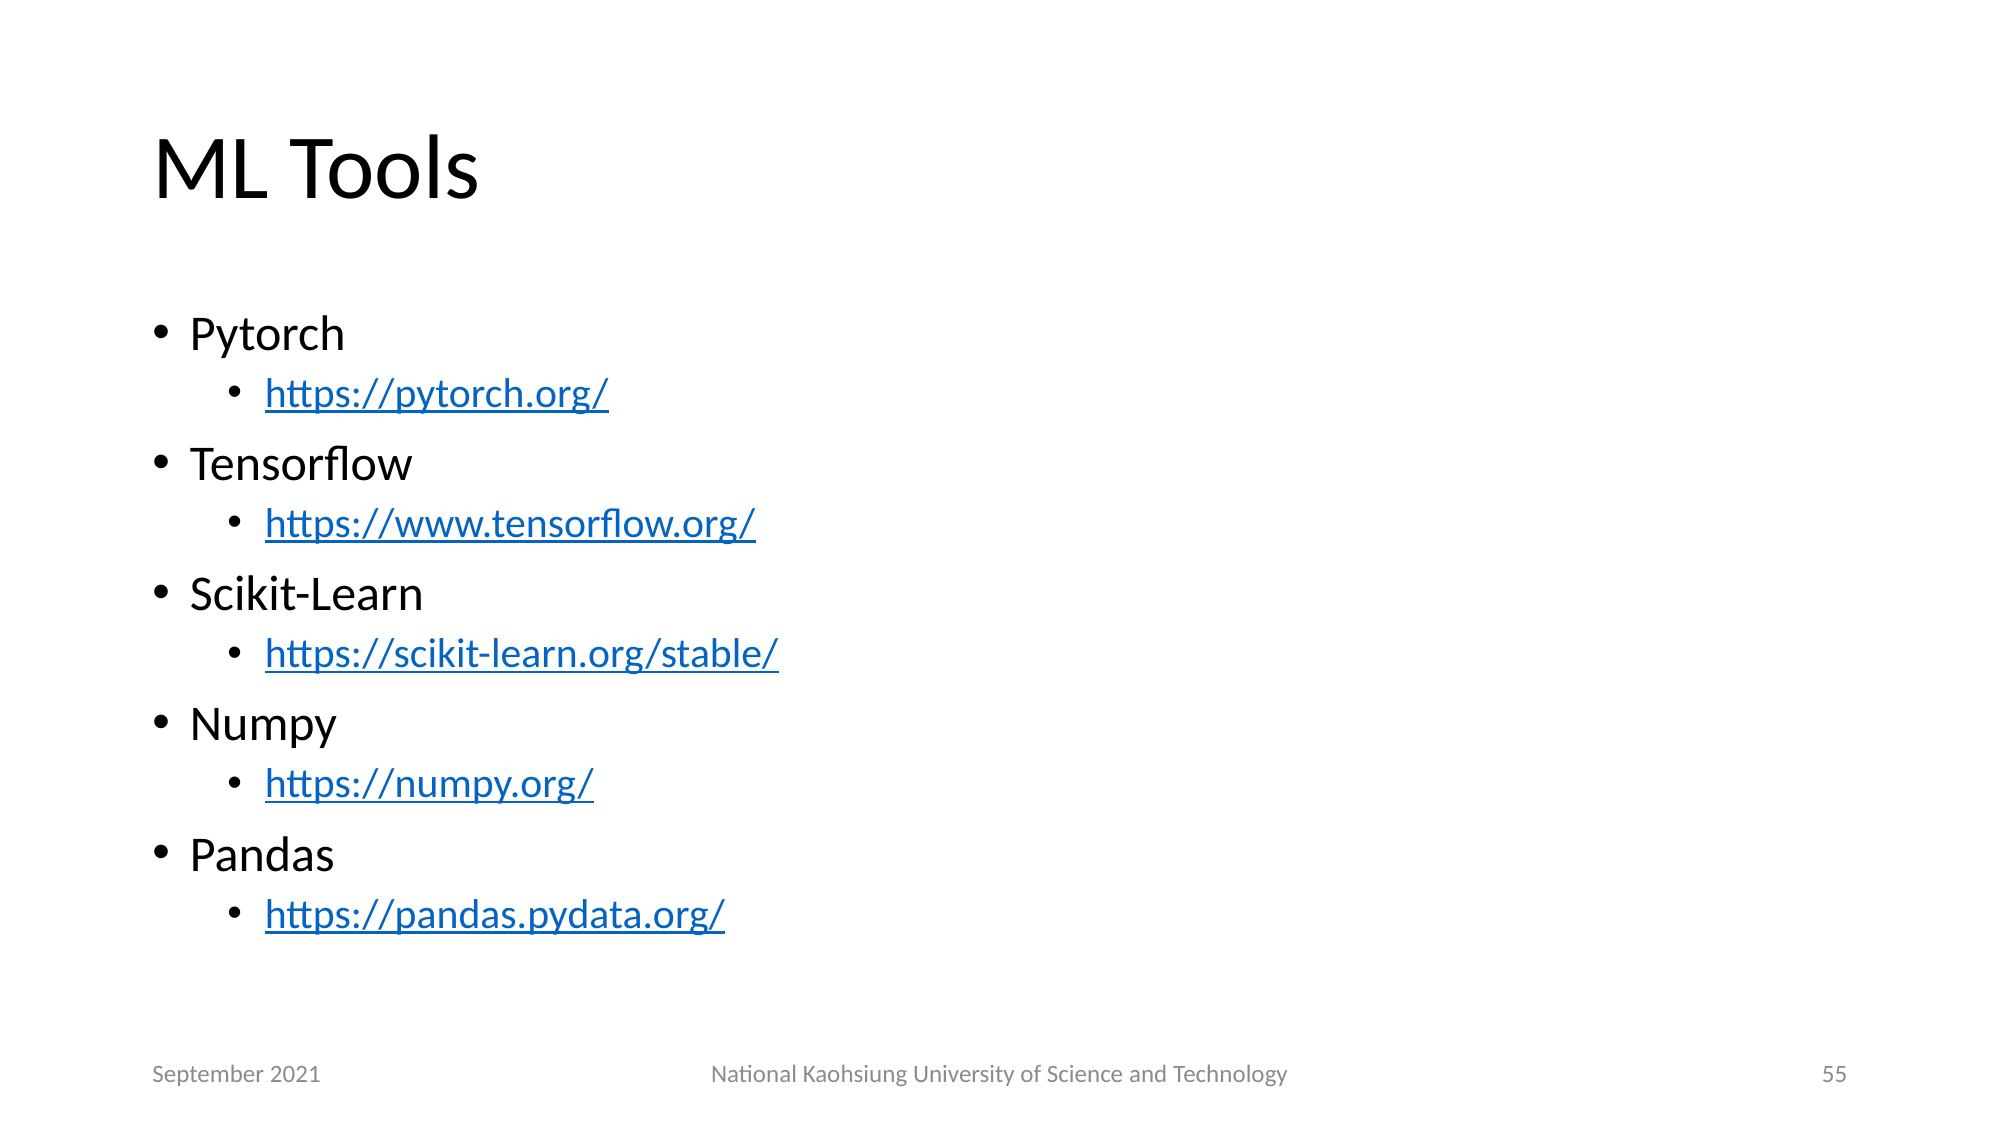

# ML Tools
Pytorch
https://pytorch.org/
Tensorflow
https://www.tensorflow.org/
Scikit-Learn
https://scikit-learn.org/stable/
Numpy
https://numpy.org/
Pandas
https://pandas.pydata.org/
September 2021
National Kaohsiung University of Science and Technology
55